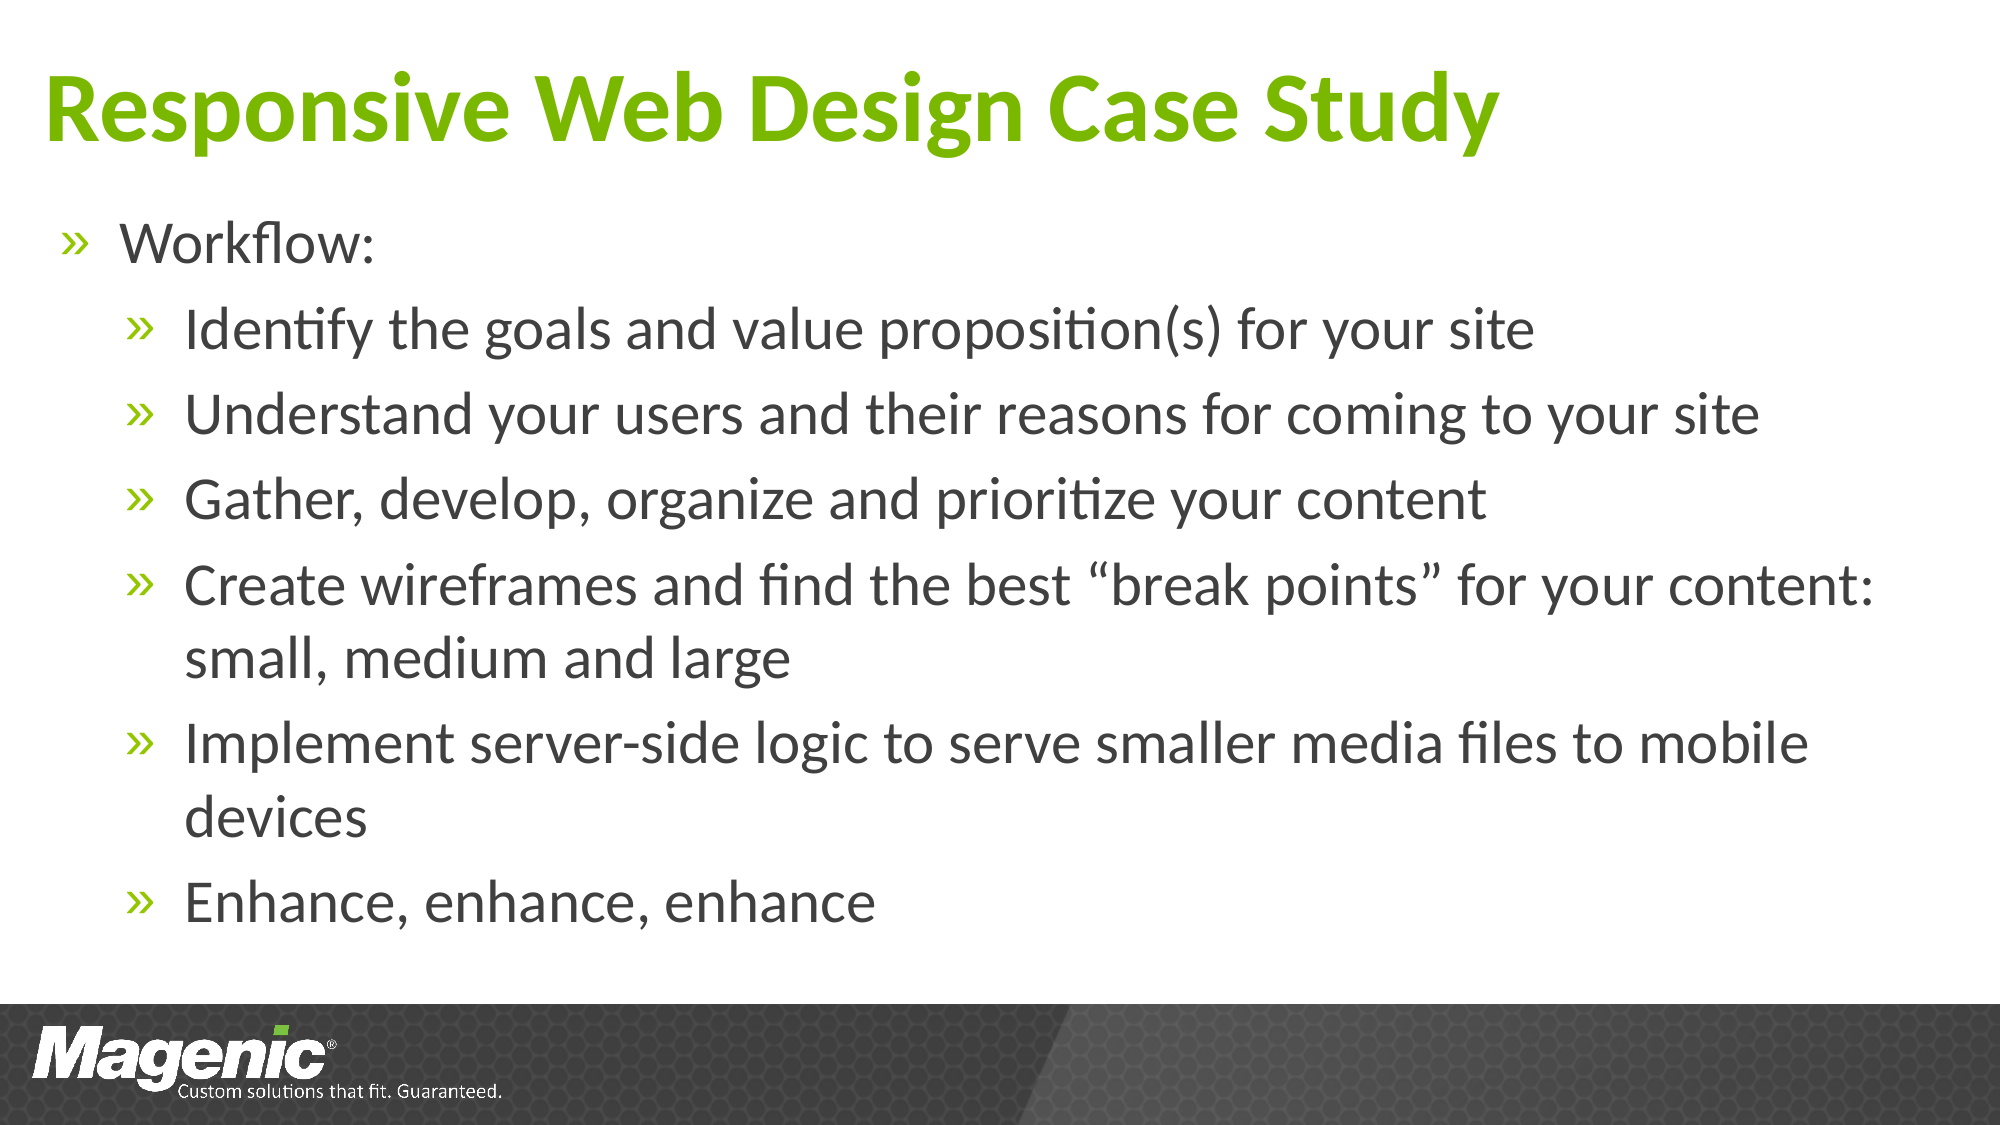

# Responsive Web Design Case Study
Workflow:
Identify the goals and value proposition(s) for your site
Understand your users and their reasons for coming to your site
Gather, develop, organize and prioritize your content
Create wireframes and find the best “break points” for your content: small, medium and large
Implement server-side logic to serve smaller media files to mobile devices
Enhance, enhance, enhance